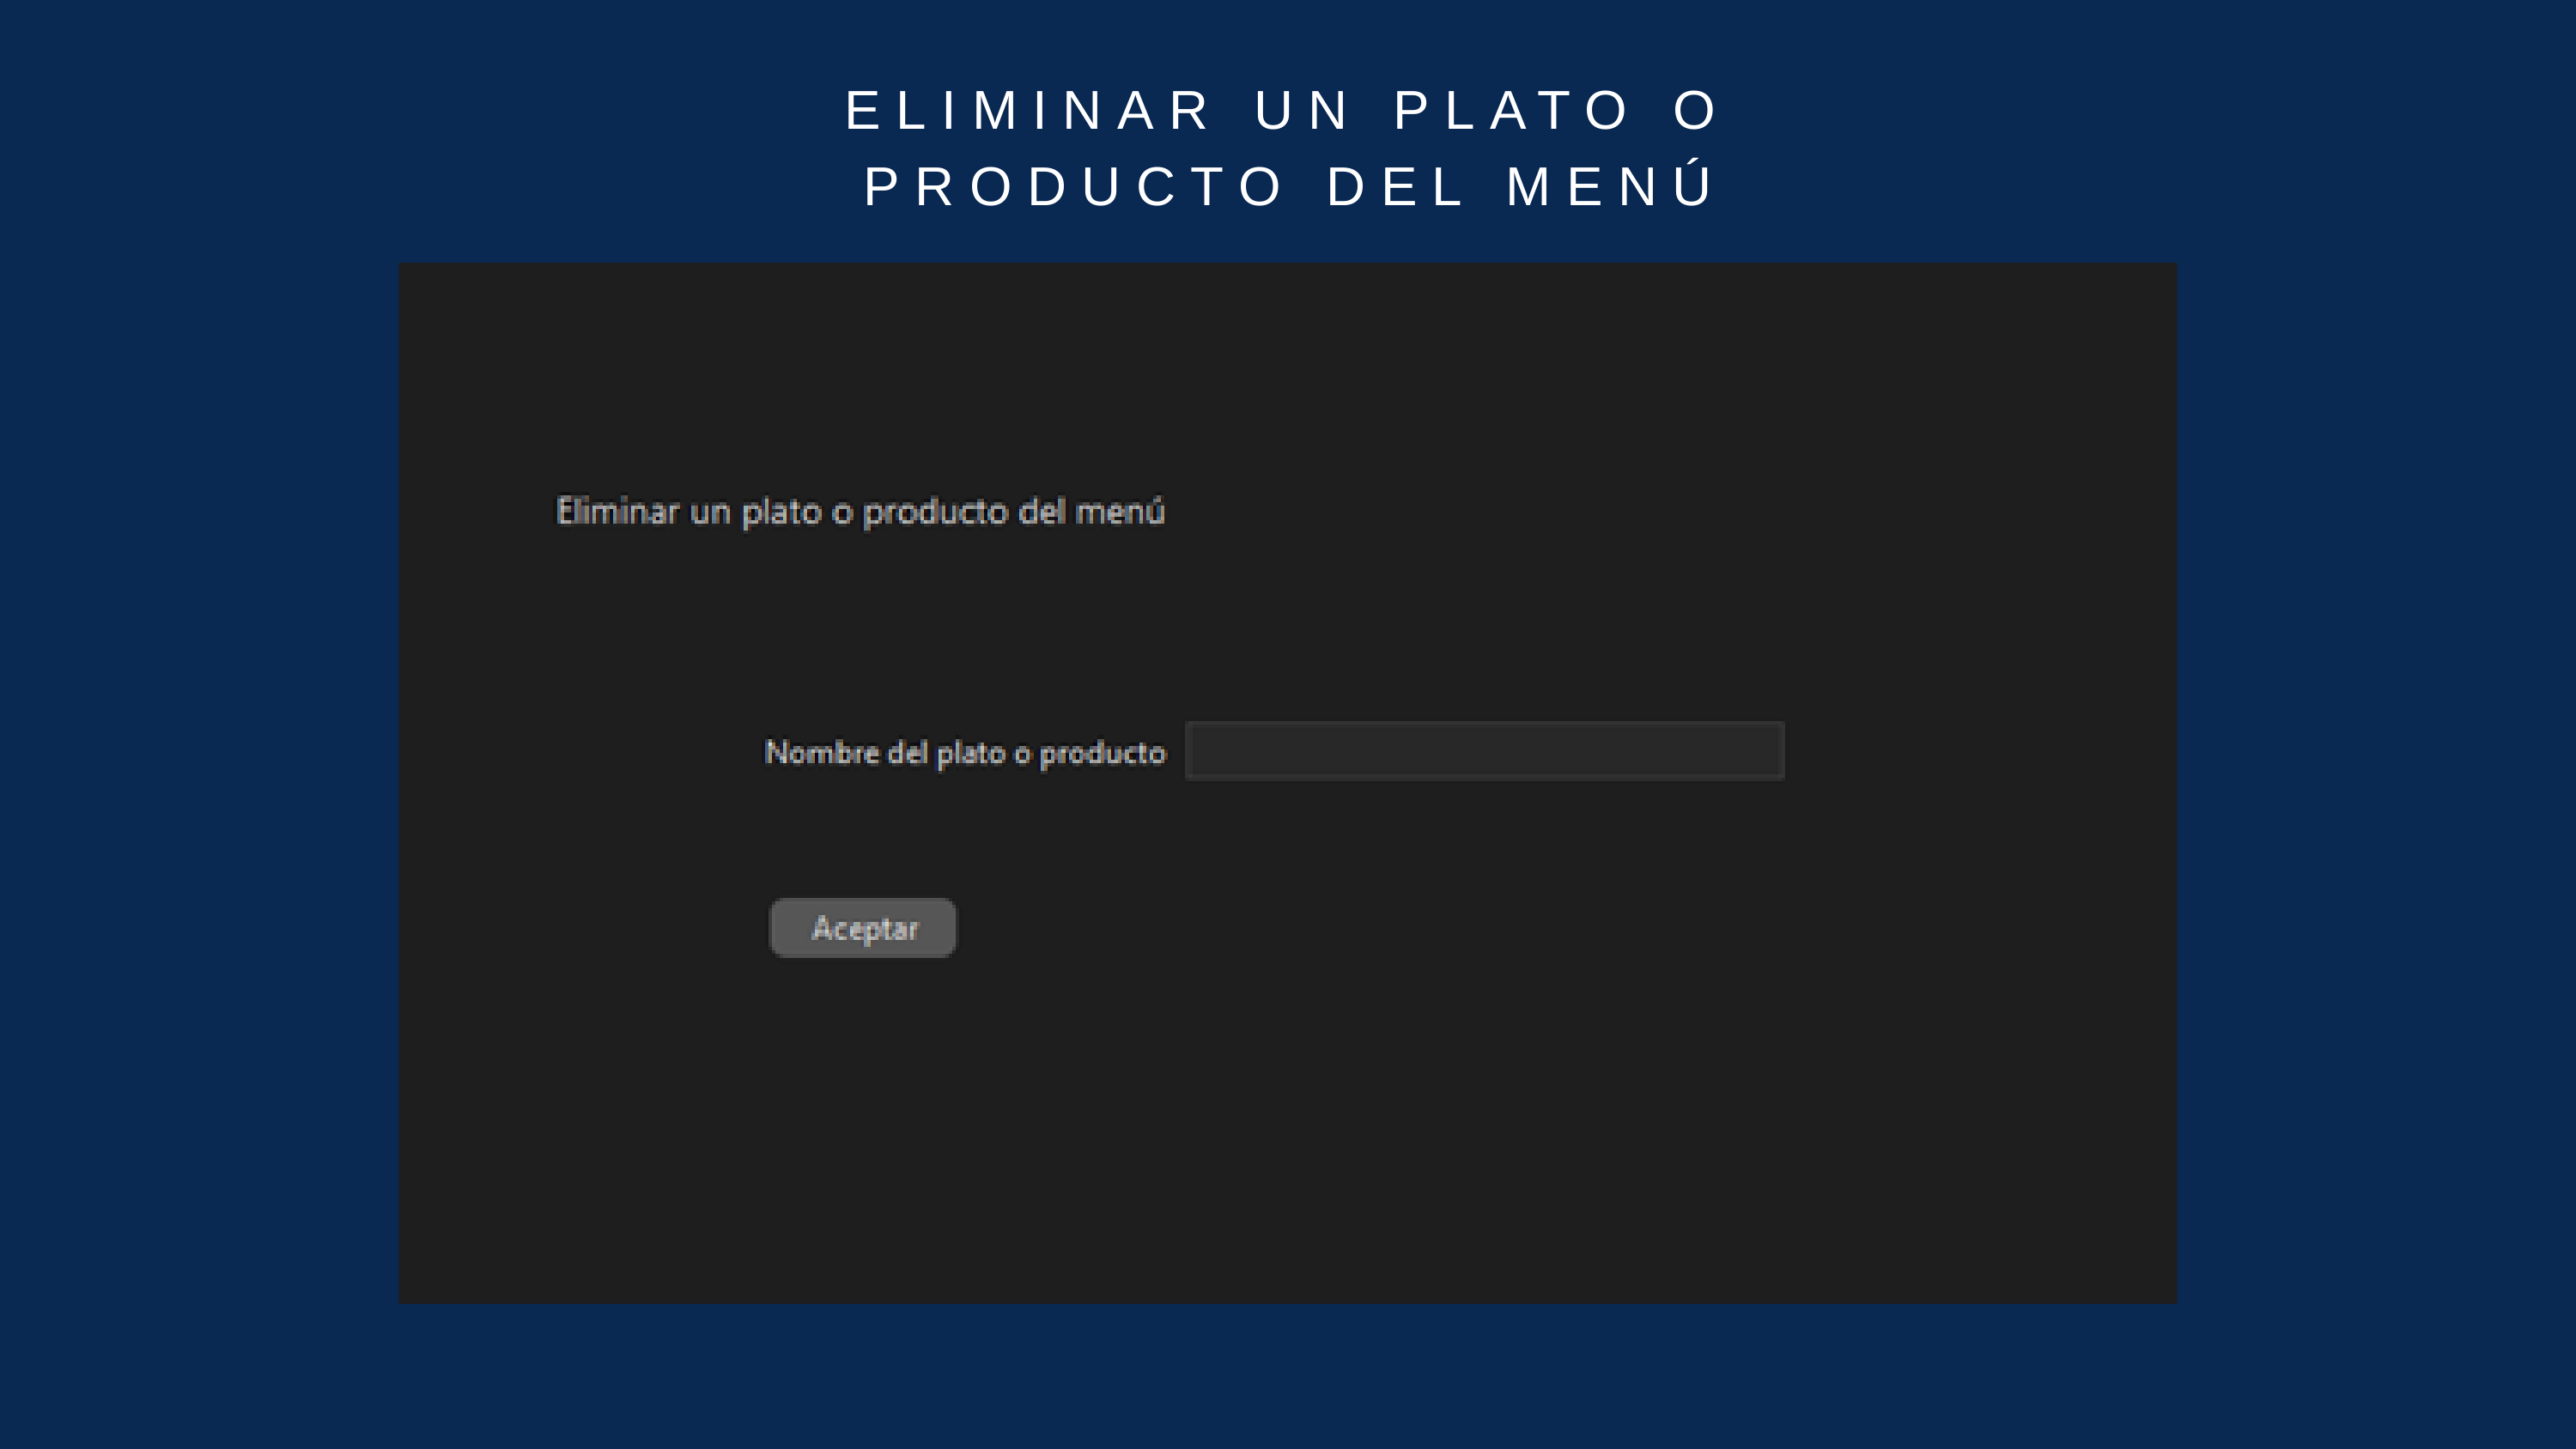

ELIMINAR UN PLATO O PRODUCTO DEL MENÚ